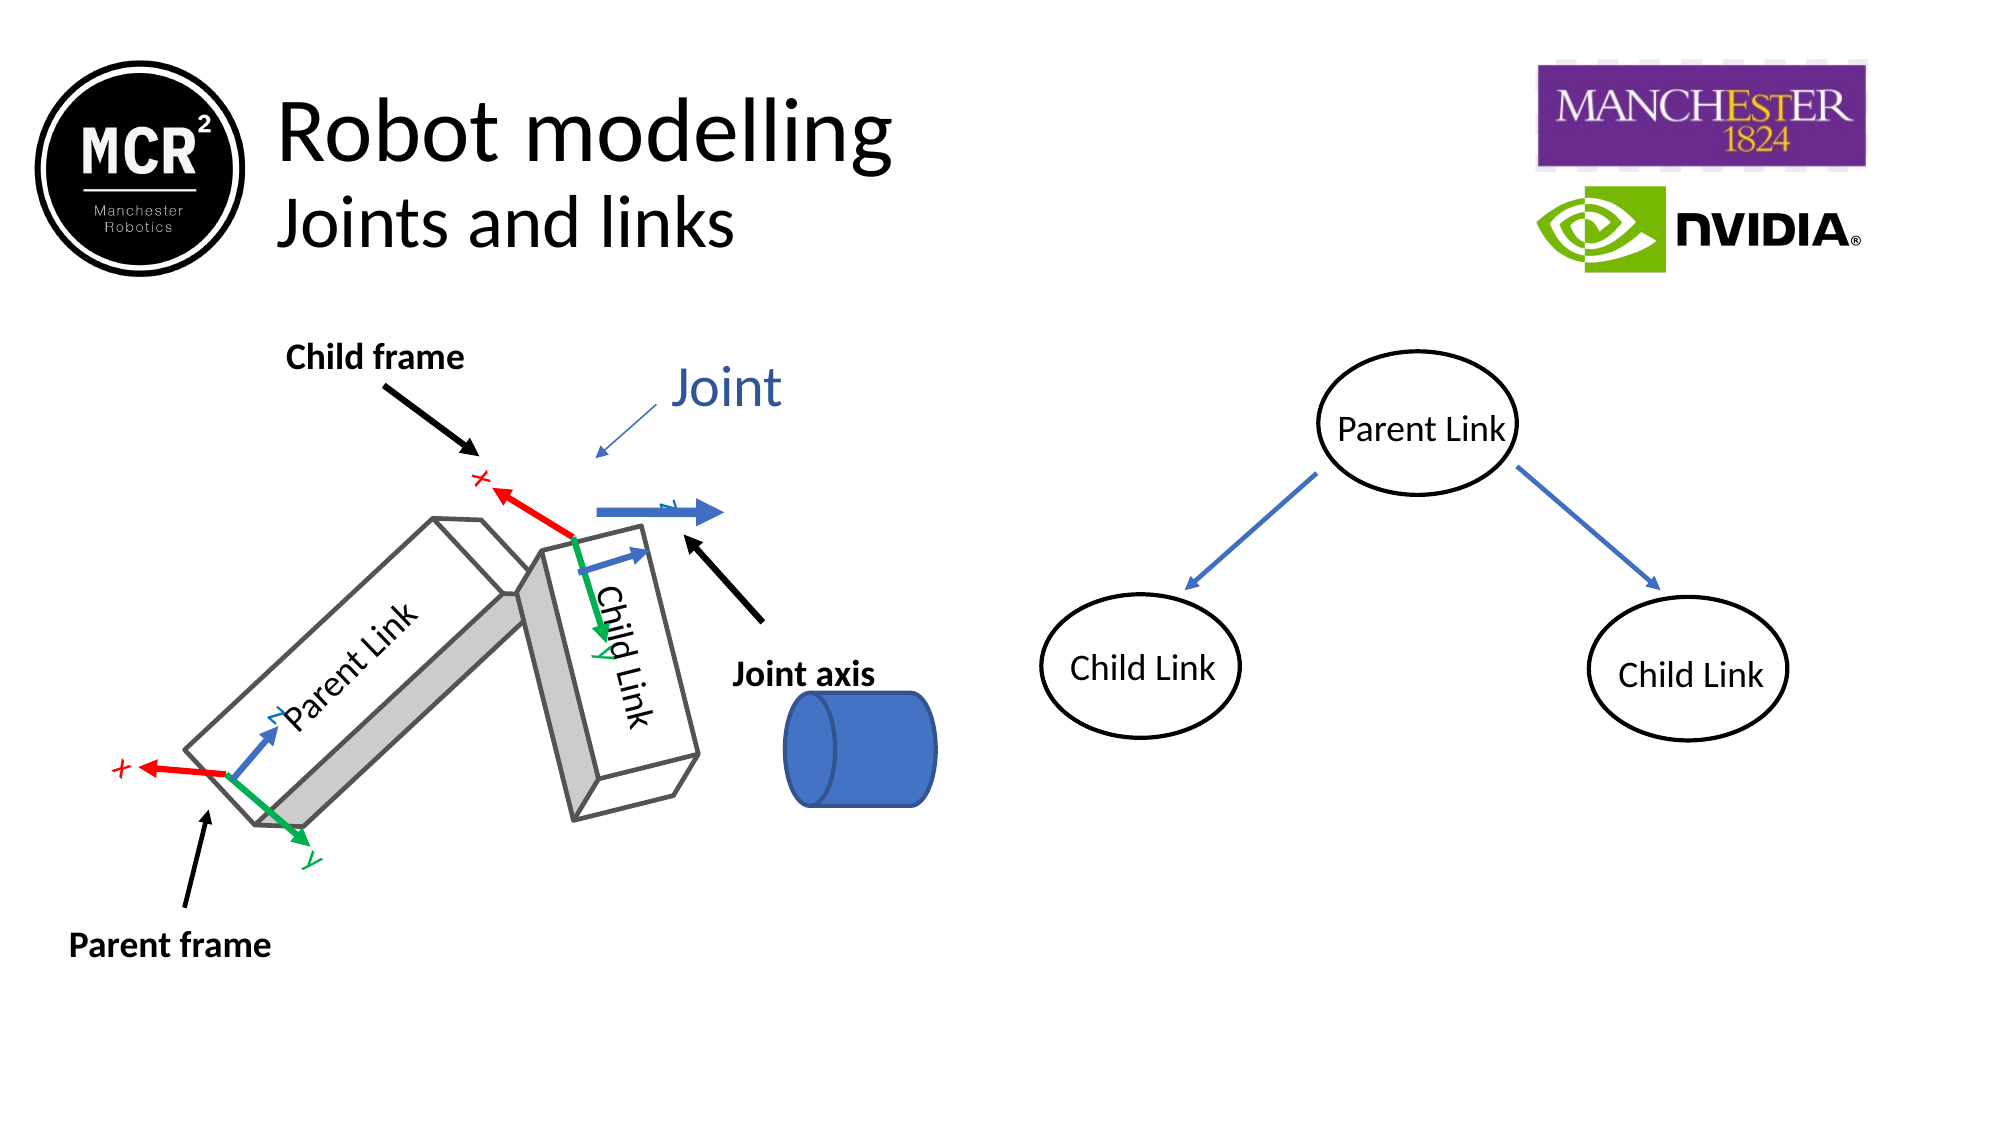

Robot modelling
Joints and links
Child frame
Joint

Parent Link

x
z

y

Parent Link
Child Link​
Joint axis
Child Link​
Child Link​
z

x

y

Parent frame